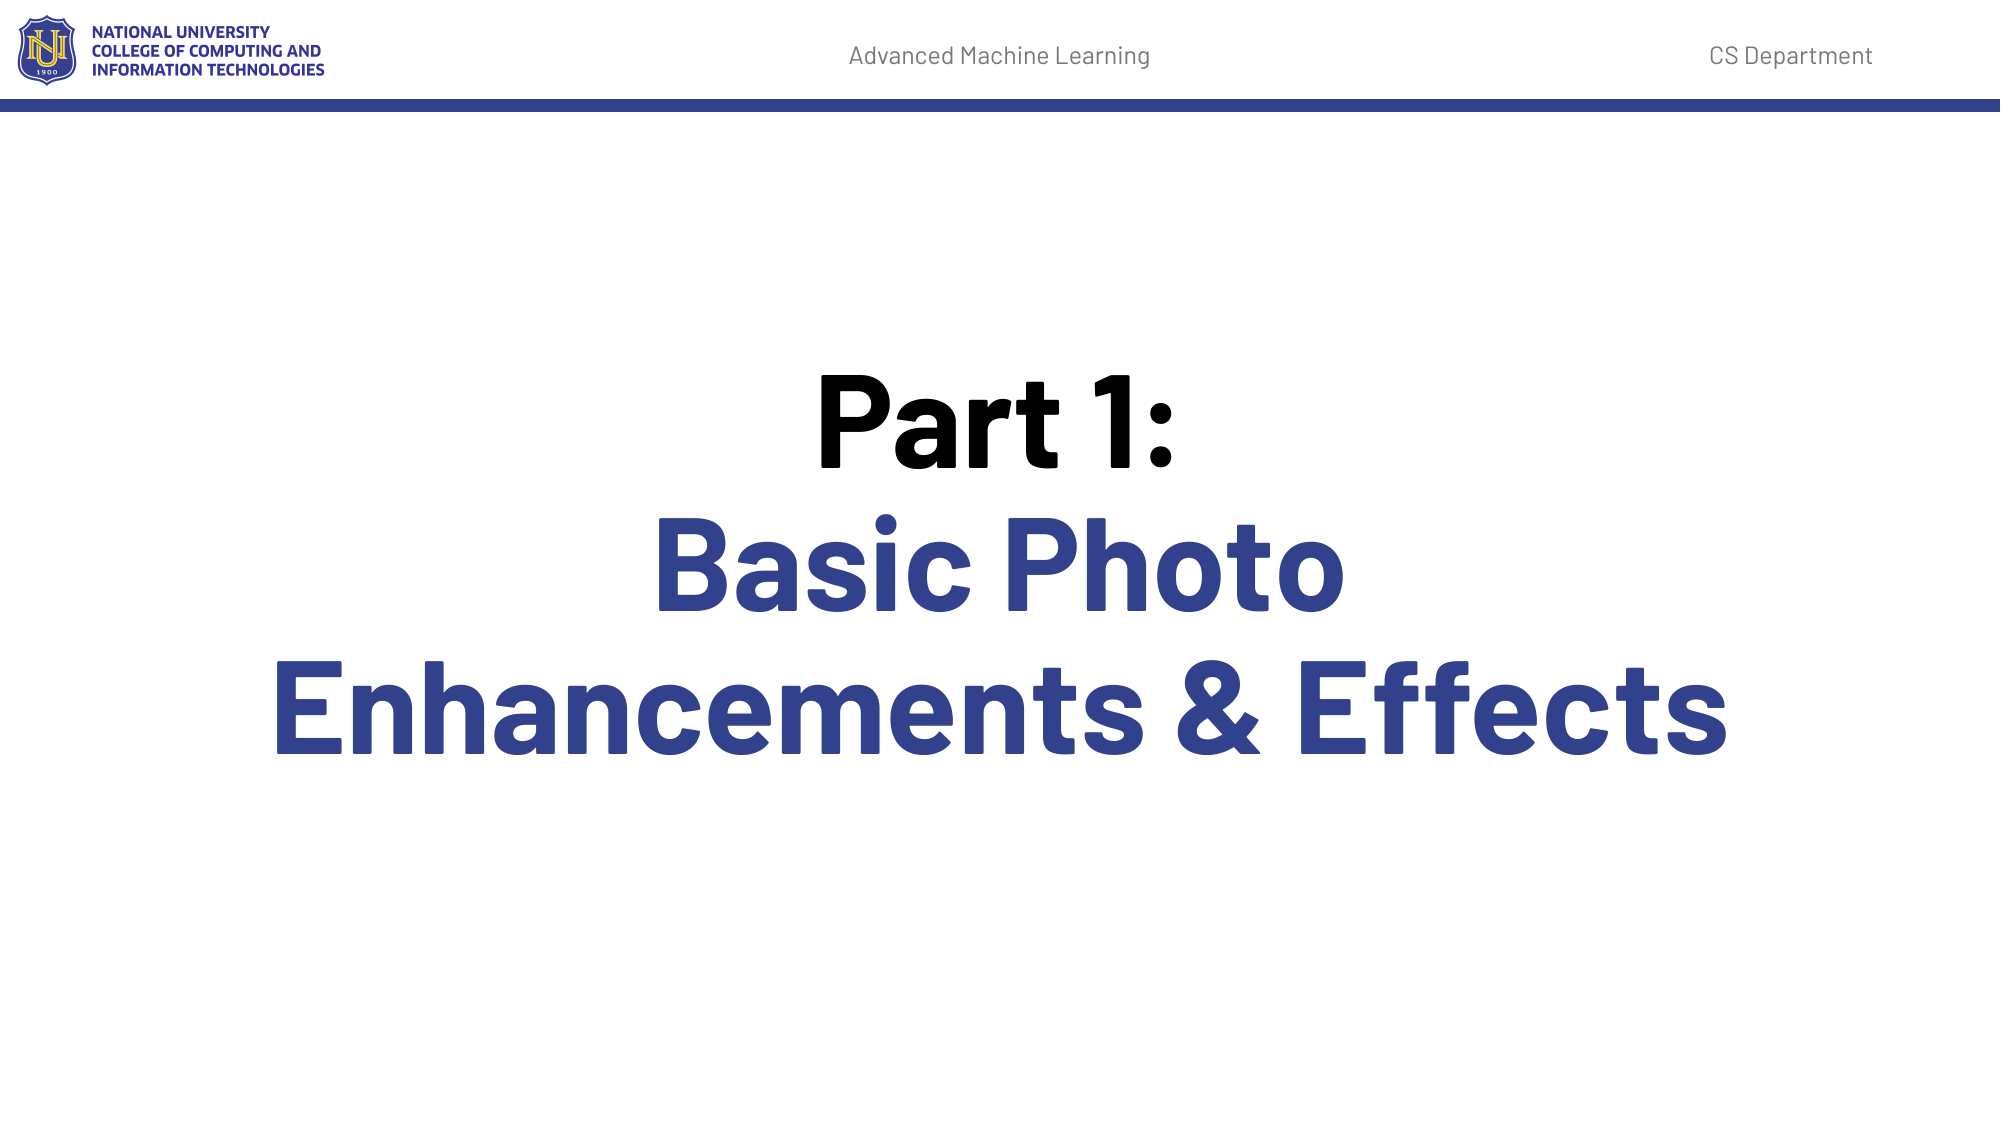

# Part 1: Basic Photo Enhancements & Effects